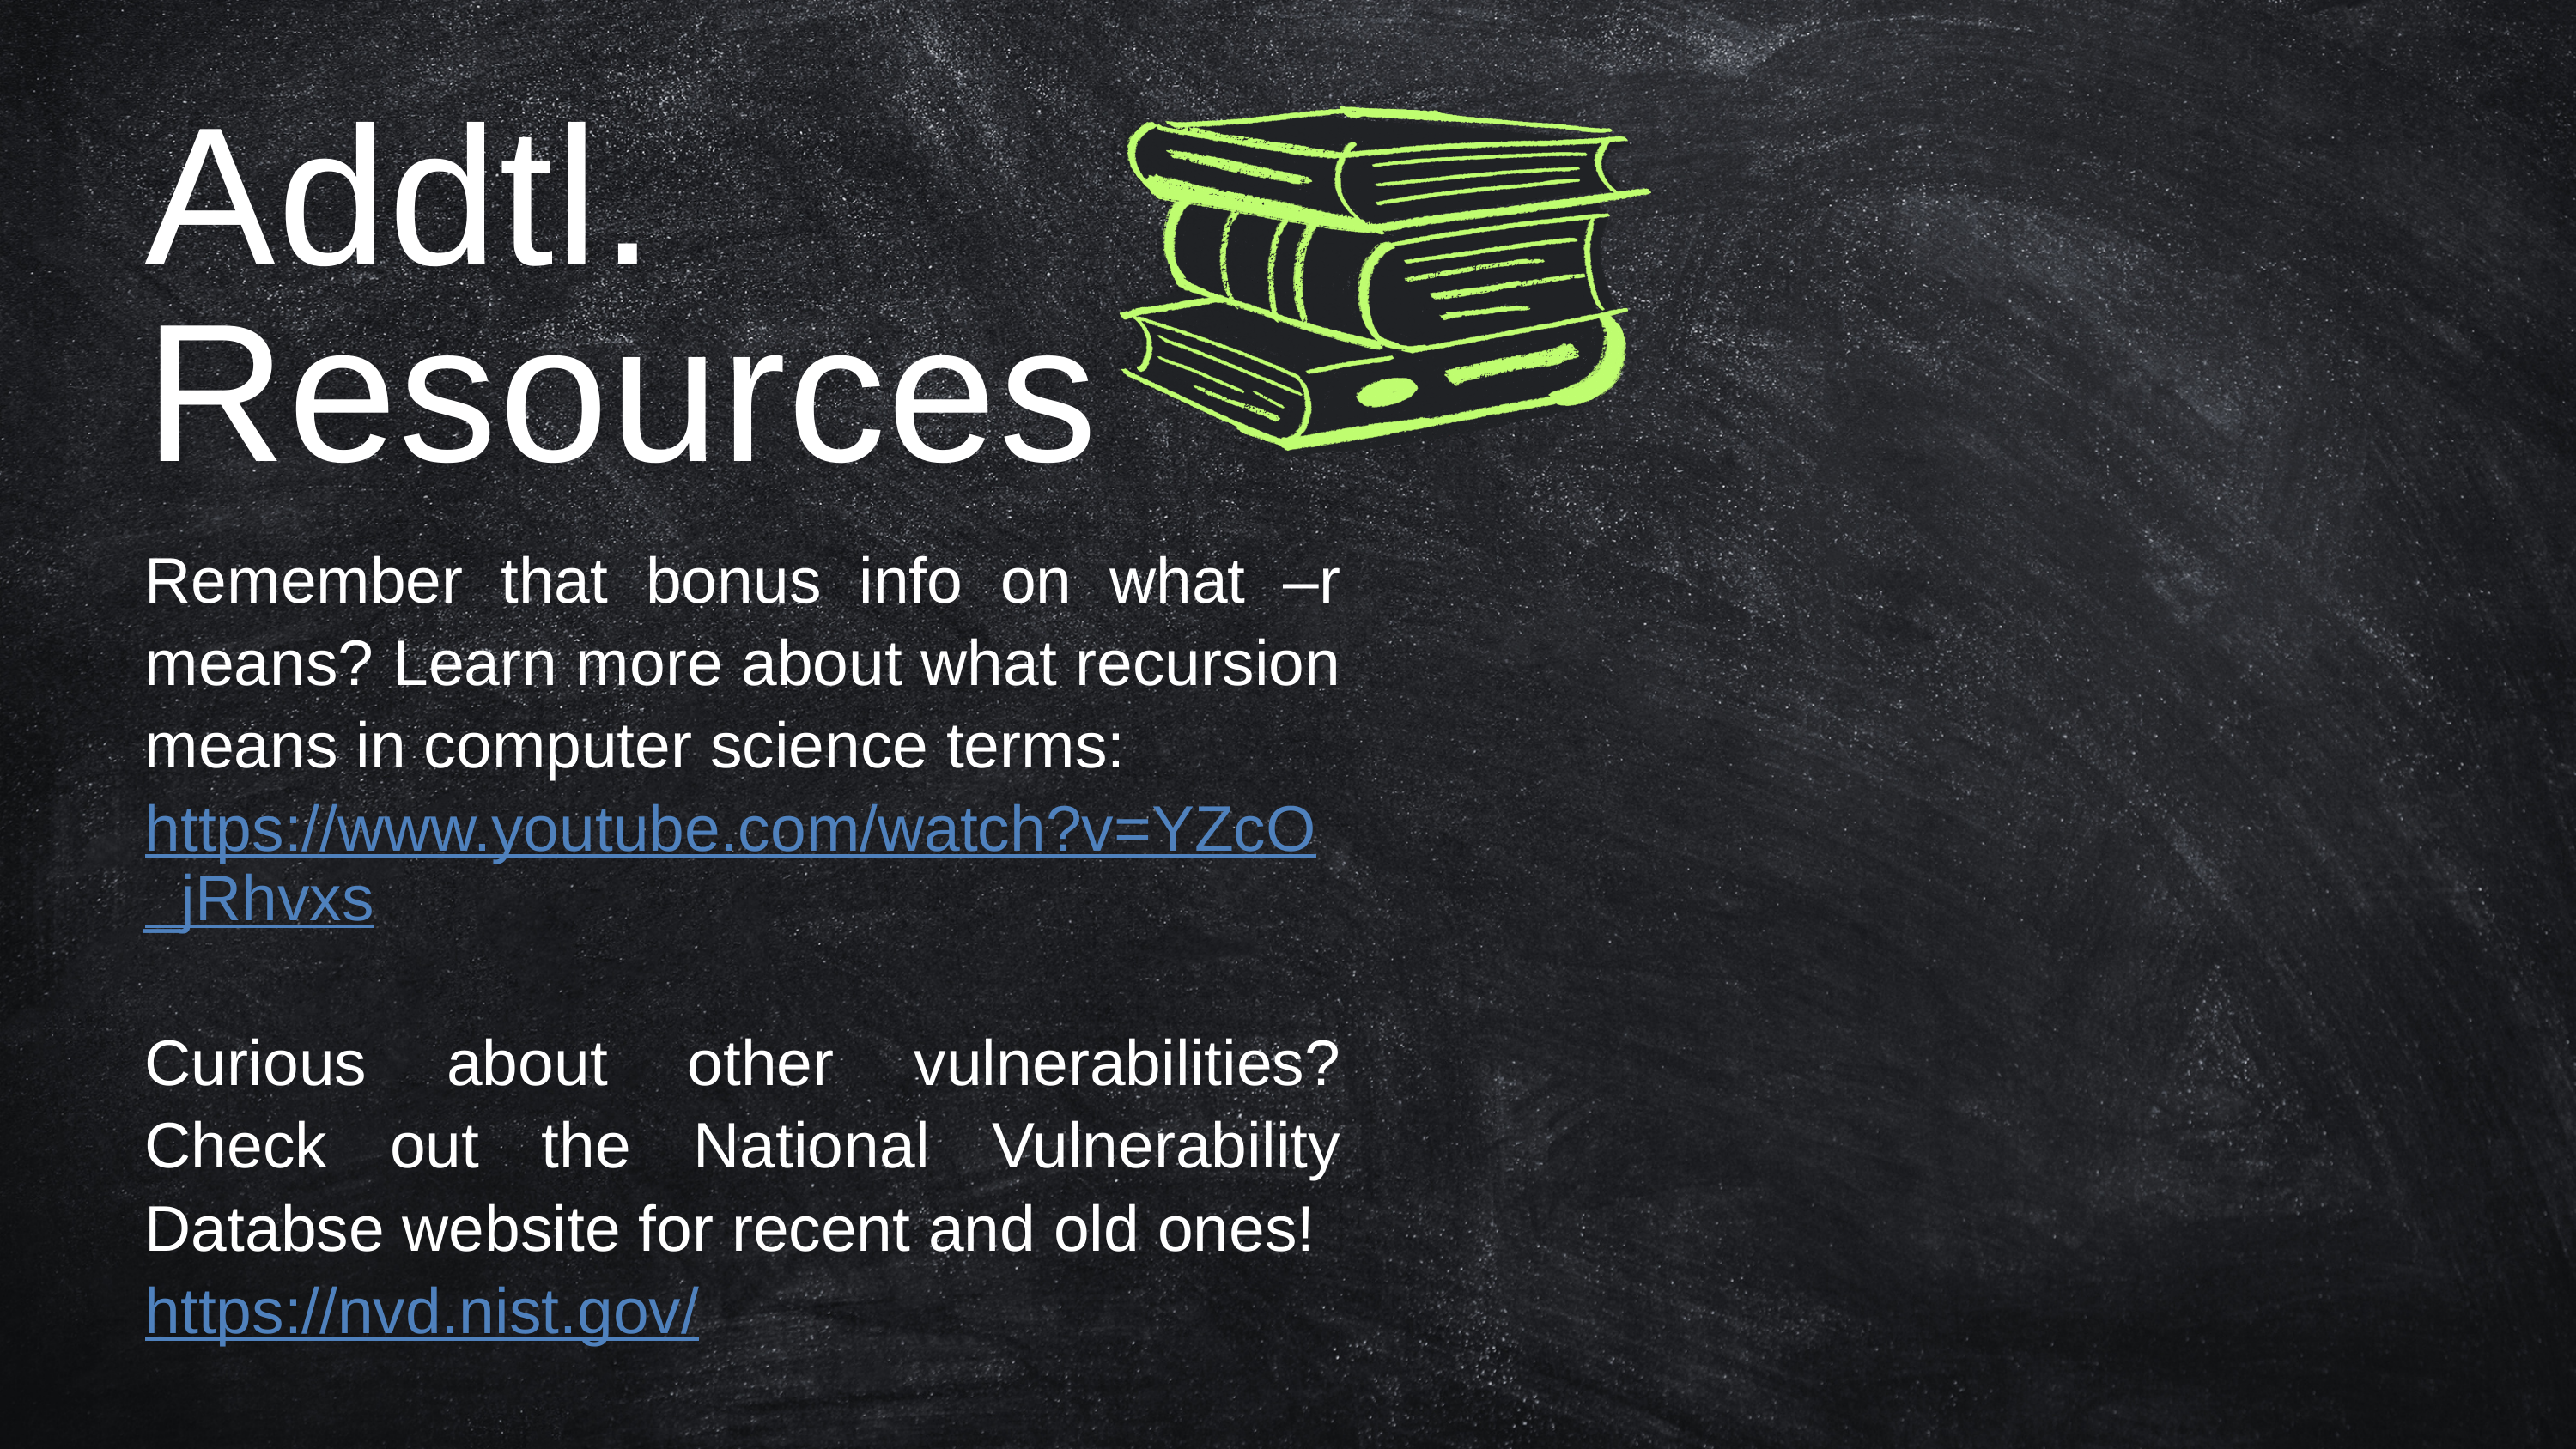

Addtl. Resources
Remember that bonus info on what –r means? Learn more about what recursion means in computer science terms:
https://www.youtube.com/watch?v=YZcO_jRhvxs

Curious about other vulnerabilities? Check out the National Vulnerability Databse website for recent and old ones!
https://nvd.nist.gov/